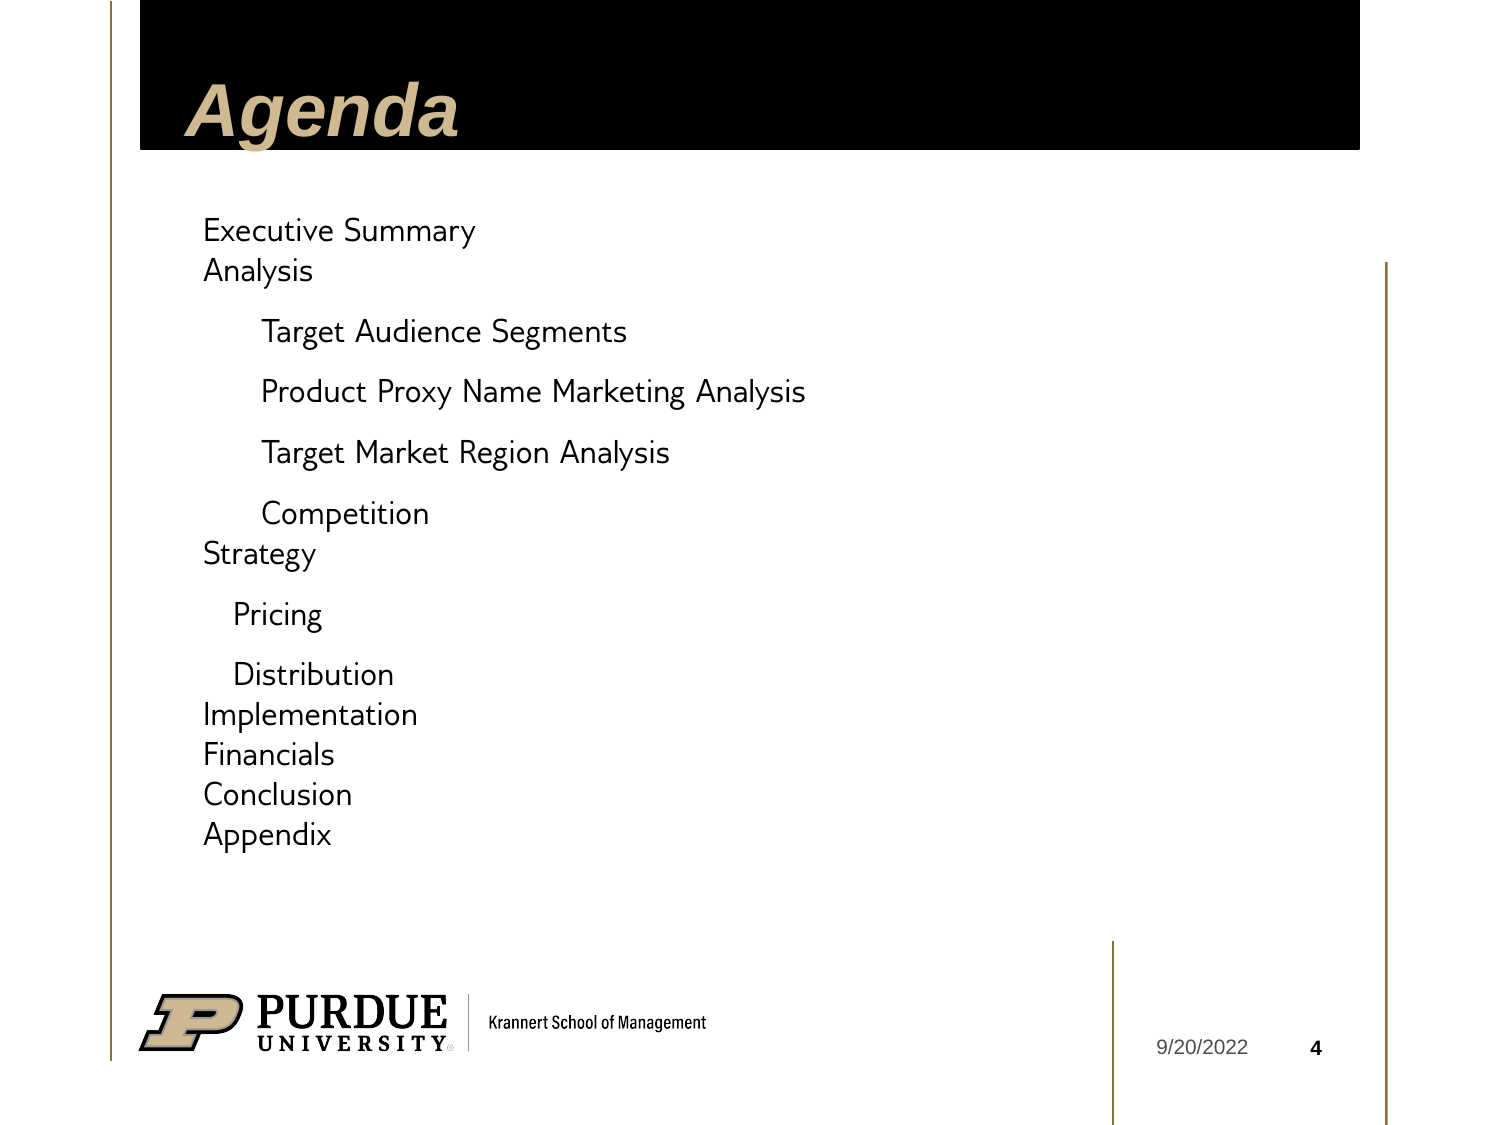

# Agenda
Executive Summary
Analysis
Target Audience Segments
Product Proxy Name Marketing Analysis
Target Market Region Analysis
Competition
Strategy
Pricing
Distribution
Implementation
Financials
Conclusion
Appendix

4
9/20/2022